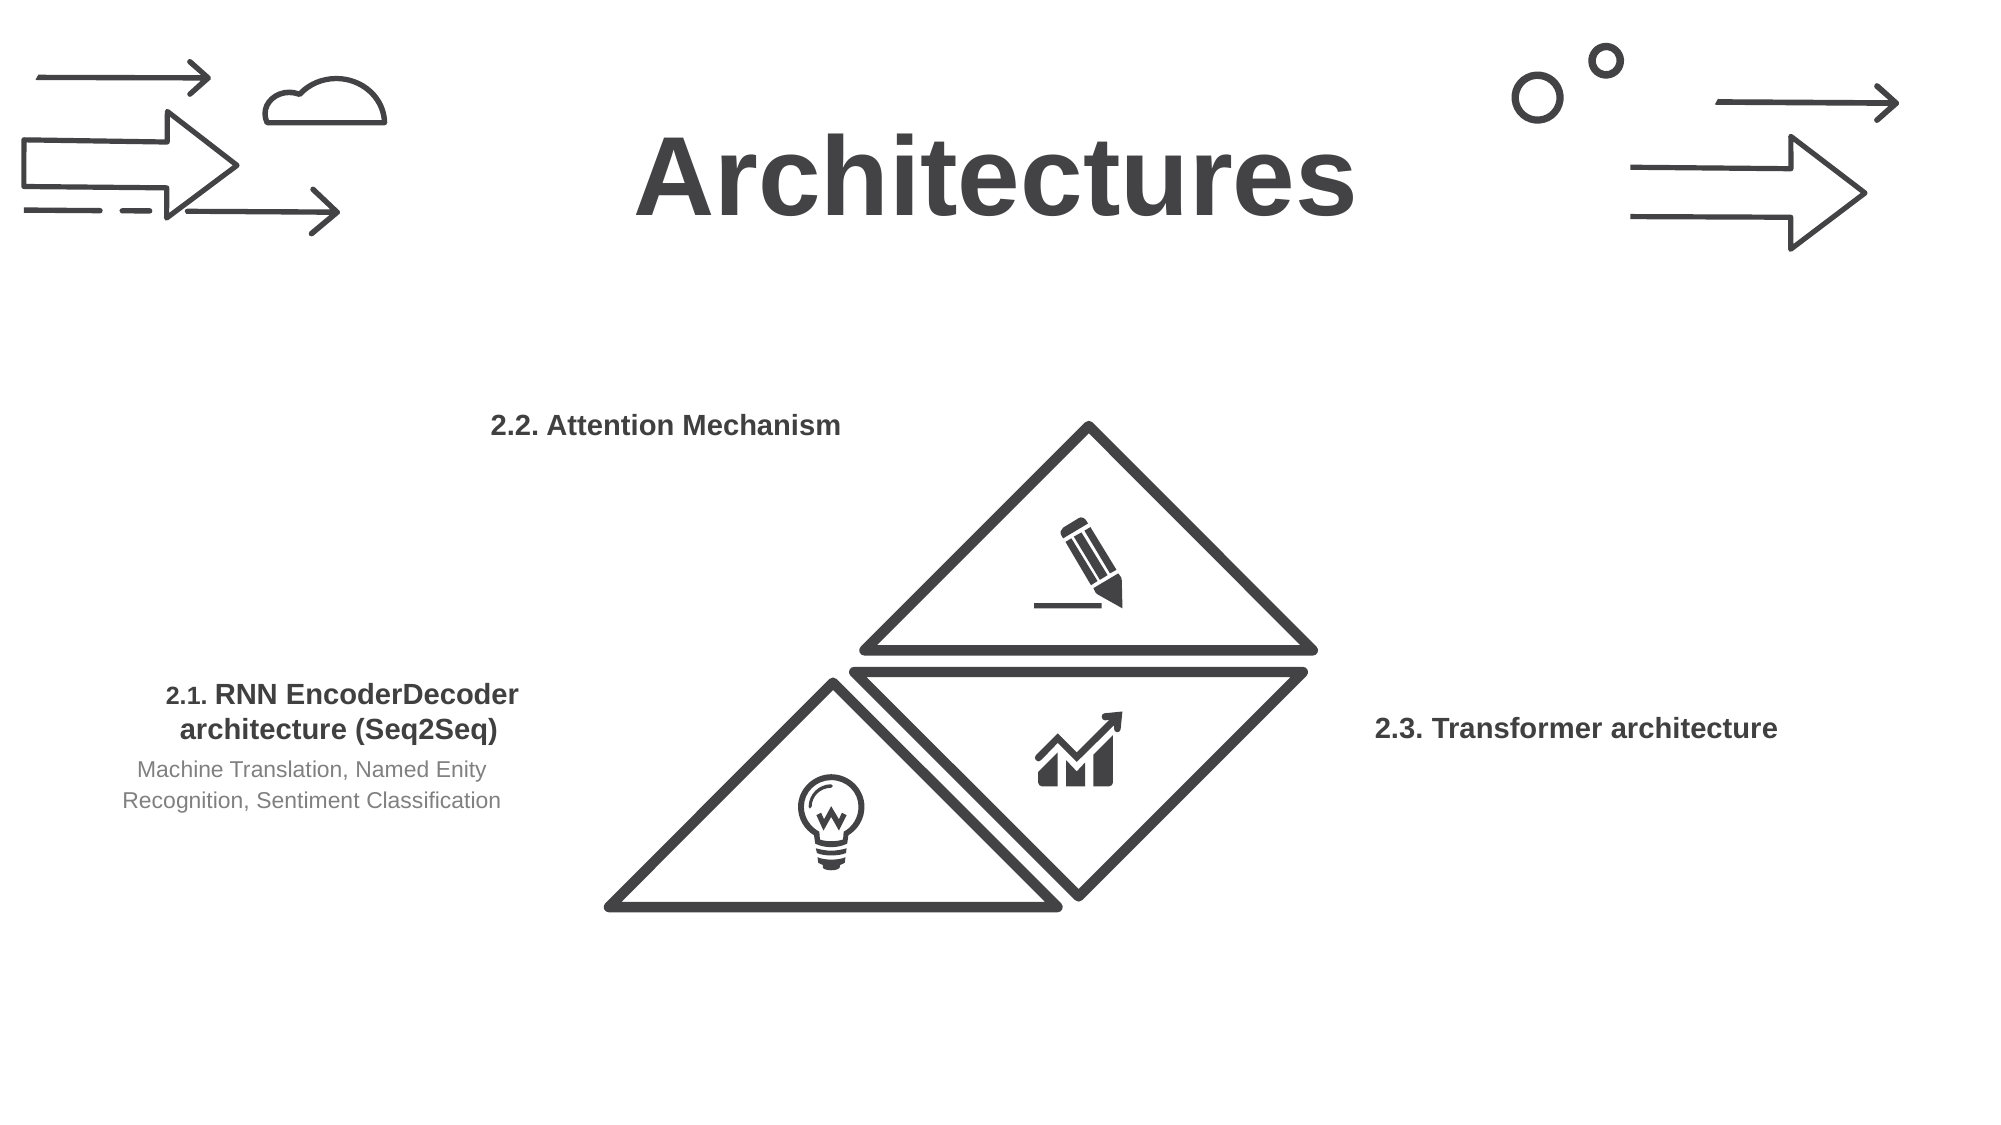

Architectures

2.2. Attention Mechanism

 2.1. RNN EncoderDecoder architecture (Seq2Seq)
Machine Translation, Named Enity Recognition, Sentiment Classification

2.3. Transformer architecture